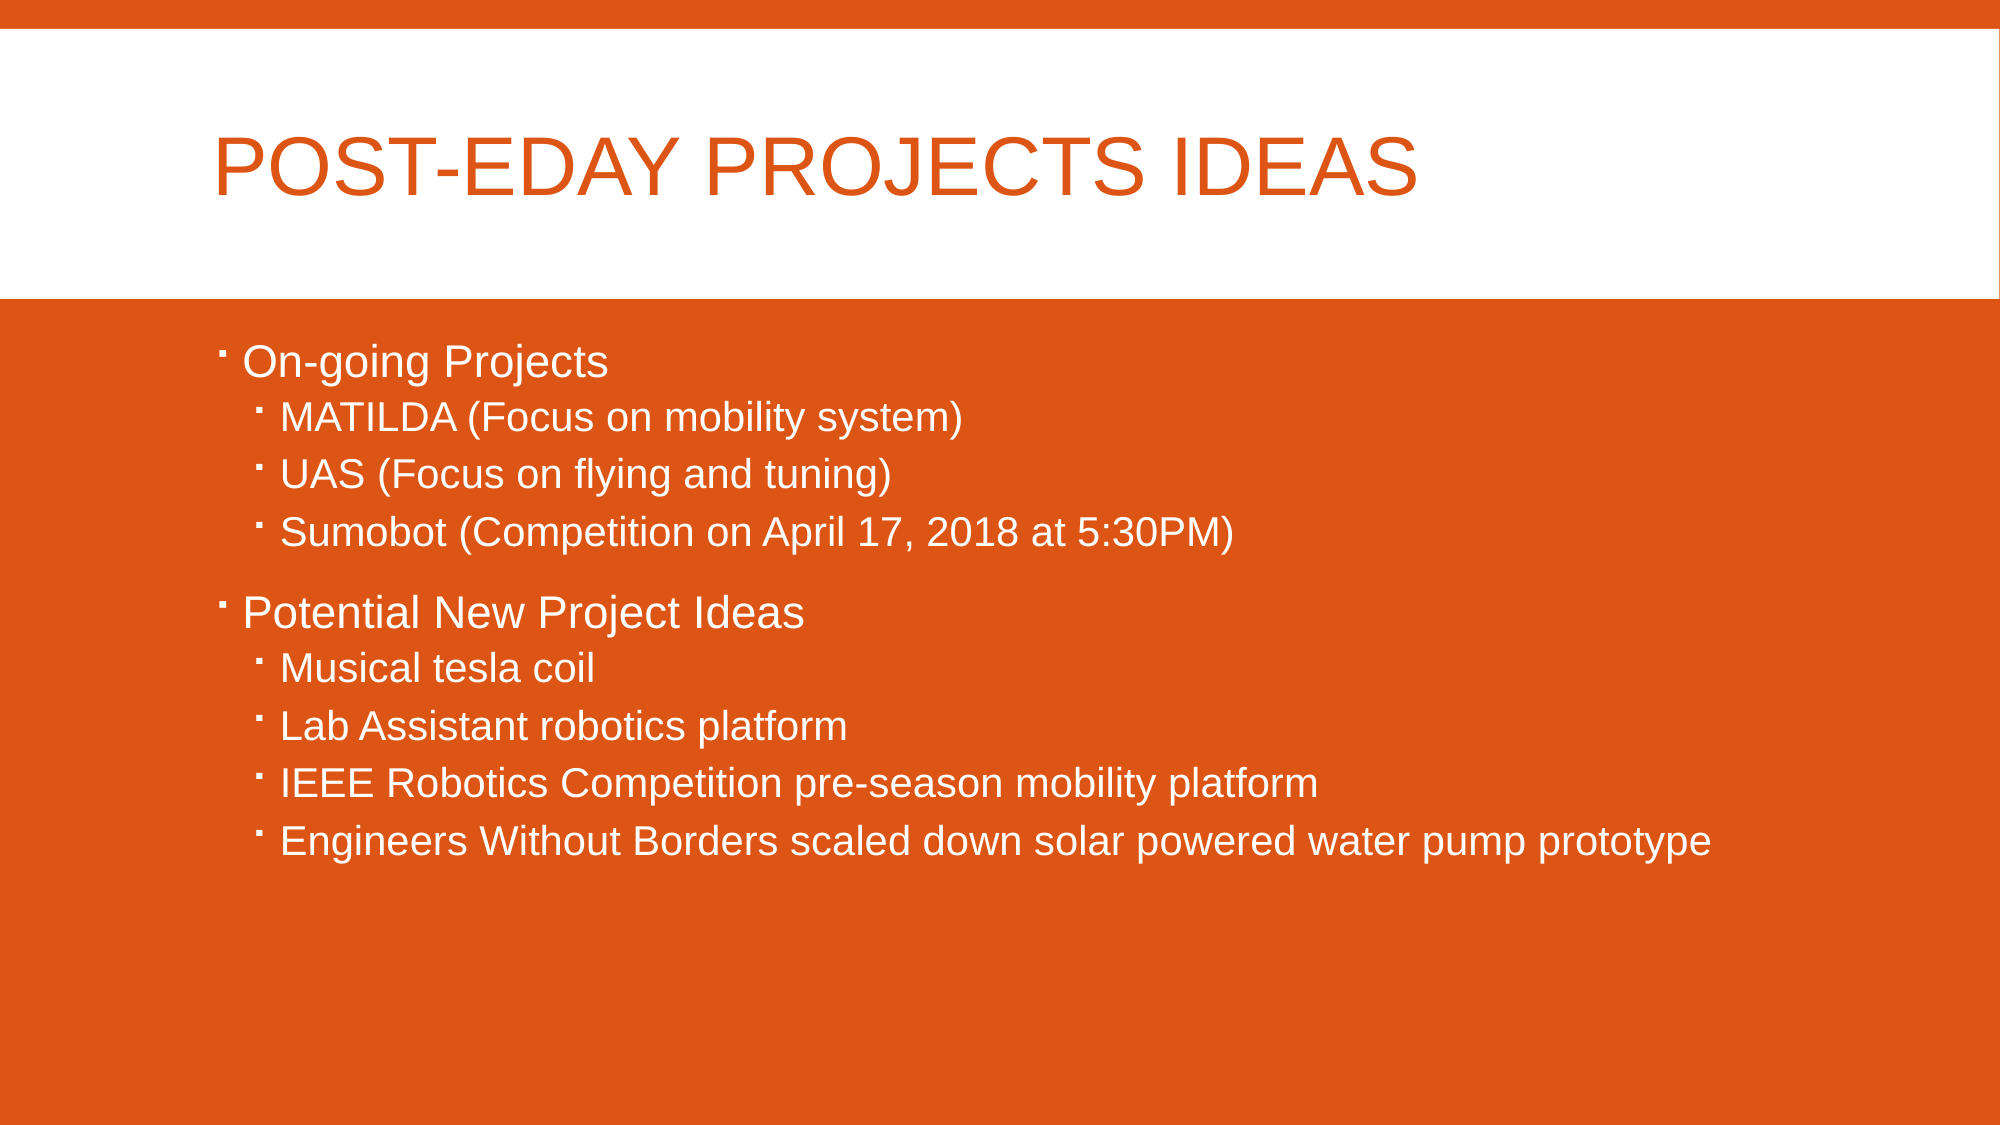

# Post-Eday Projects Ideas
On-going Projects
MATILDA (Focus on mobility system)
UAS (Focus on flying and tuning)
Sumobot (Competition on April 17, 2018 at 5:30PM)
Potential New Project Ideas
Musical tesla coil
Lab Assistant robotics platform
IEEE Robotics Competition pre-season mobility platform
Engineers Without Borders scaled down solar powered water pump prototype